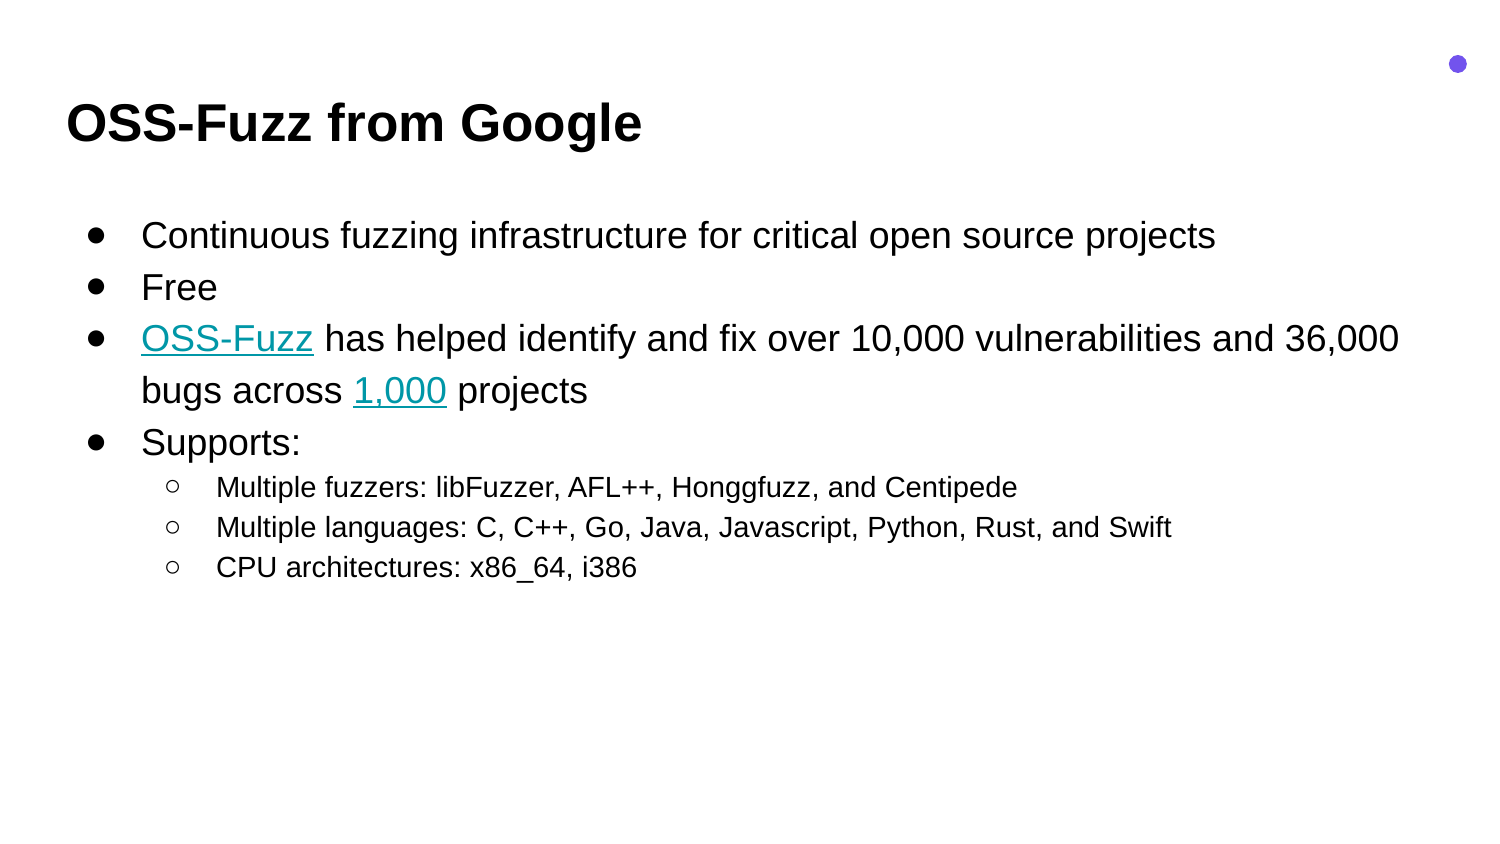

# OSS-Fuzz from Google
Continuous fuzzing infrastructure for critical open source projects
Free
OSS-Fuzz has helped identify and fix over 10,000 vulnerabilities and 36,000 bugs across 1,000 projects
Supports:
Multiple fuzzers: libFuzzer, AFL++, Honggfuzz, and Centipede
Multiple languages: C, C++, Go, Java, Javascript, Python, Rust, and Swift
CPU architectures: x86_64, i386